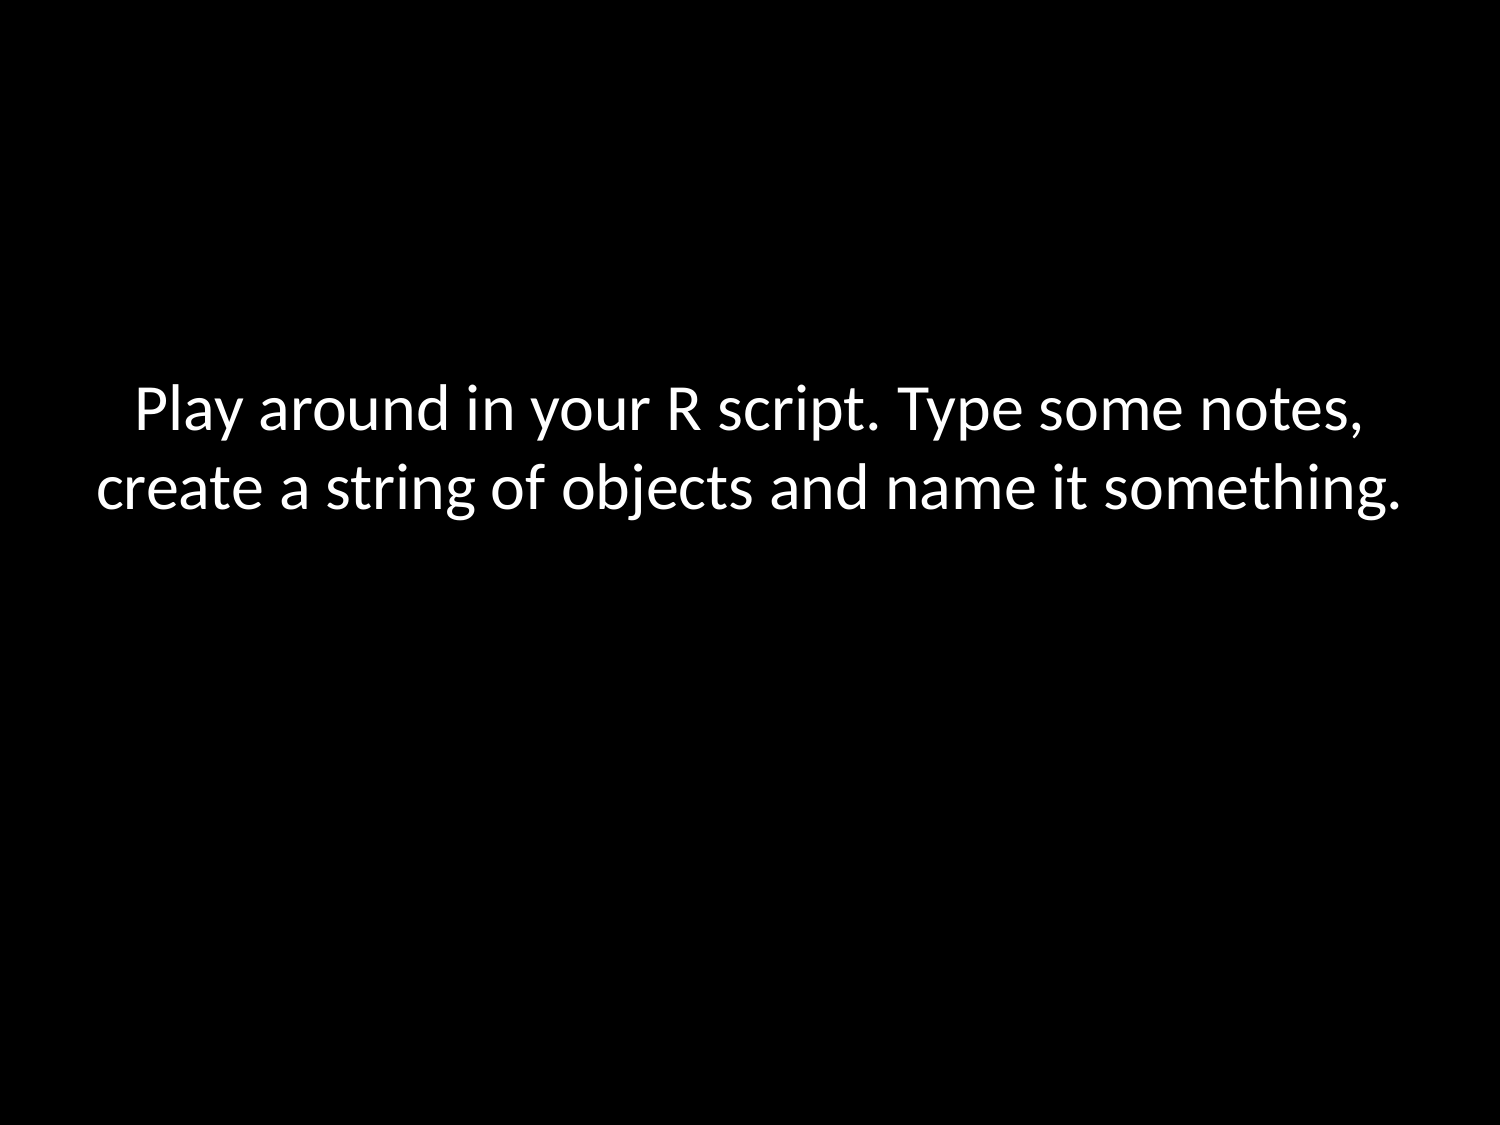

# Play around in your R script. Type some notes, create a string of objects and name it something.